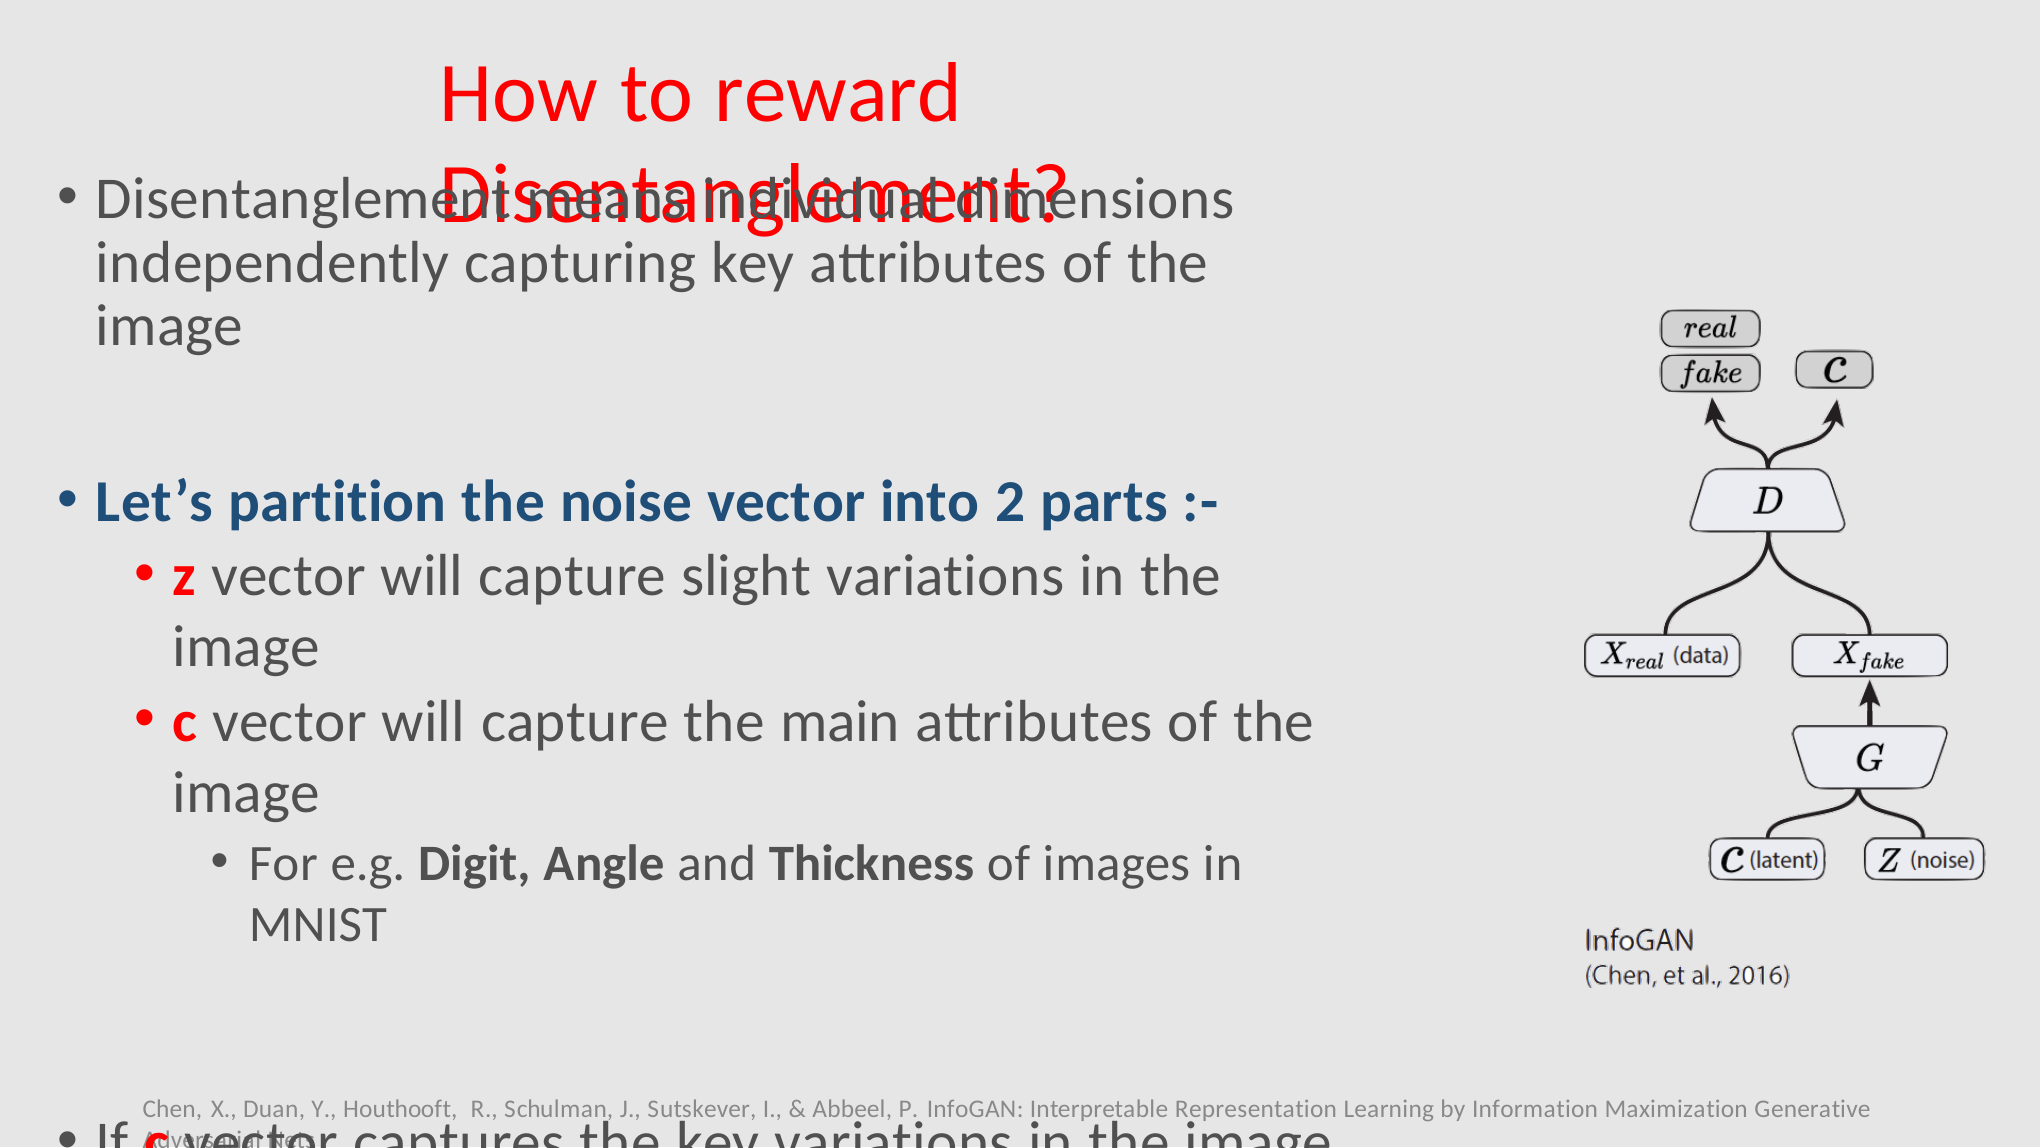

How to reward Disentanglement?
Disentanglement means individual dimensions independently capturing key attributes of the image

Let’s partition the noise vector into 2 parts :-
z vector will capture slight variations in the image
c vector will capture the main attributes of the image
For e.g. Digit, Angle and Thickness of images in MNIST

If c vector captures the key variations in the image,
Will c and 𝒙𝒇𝒂𝒌𝒆  be highly correlated or weakly correlated?

Chen, X., Duan, Y., Houthooft,  R., Schulman, J., Sutskever, I., & Abbeel, P. InfoGAN: Interpretable Representation Learning by Information Maximization Generative Adversarial Nets